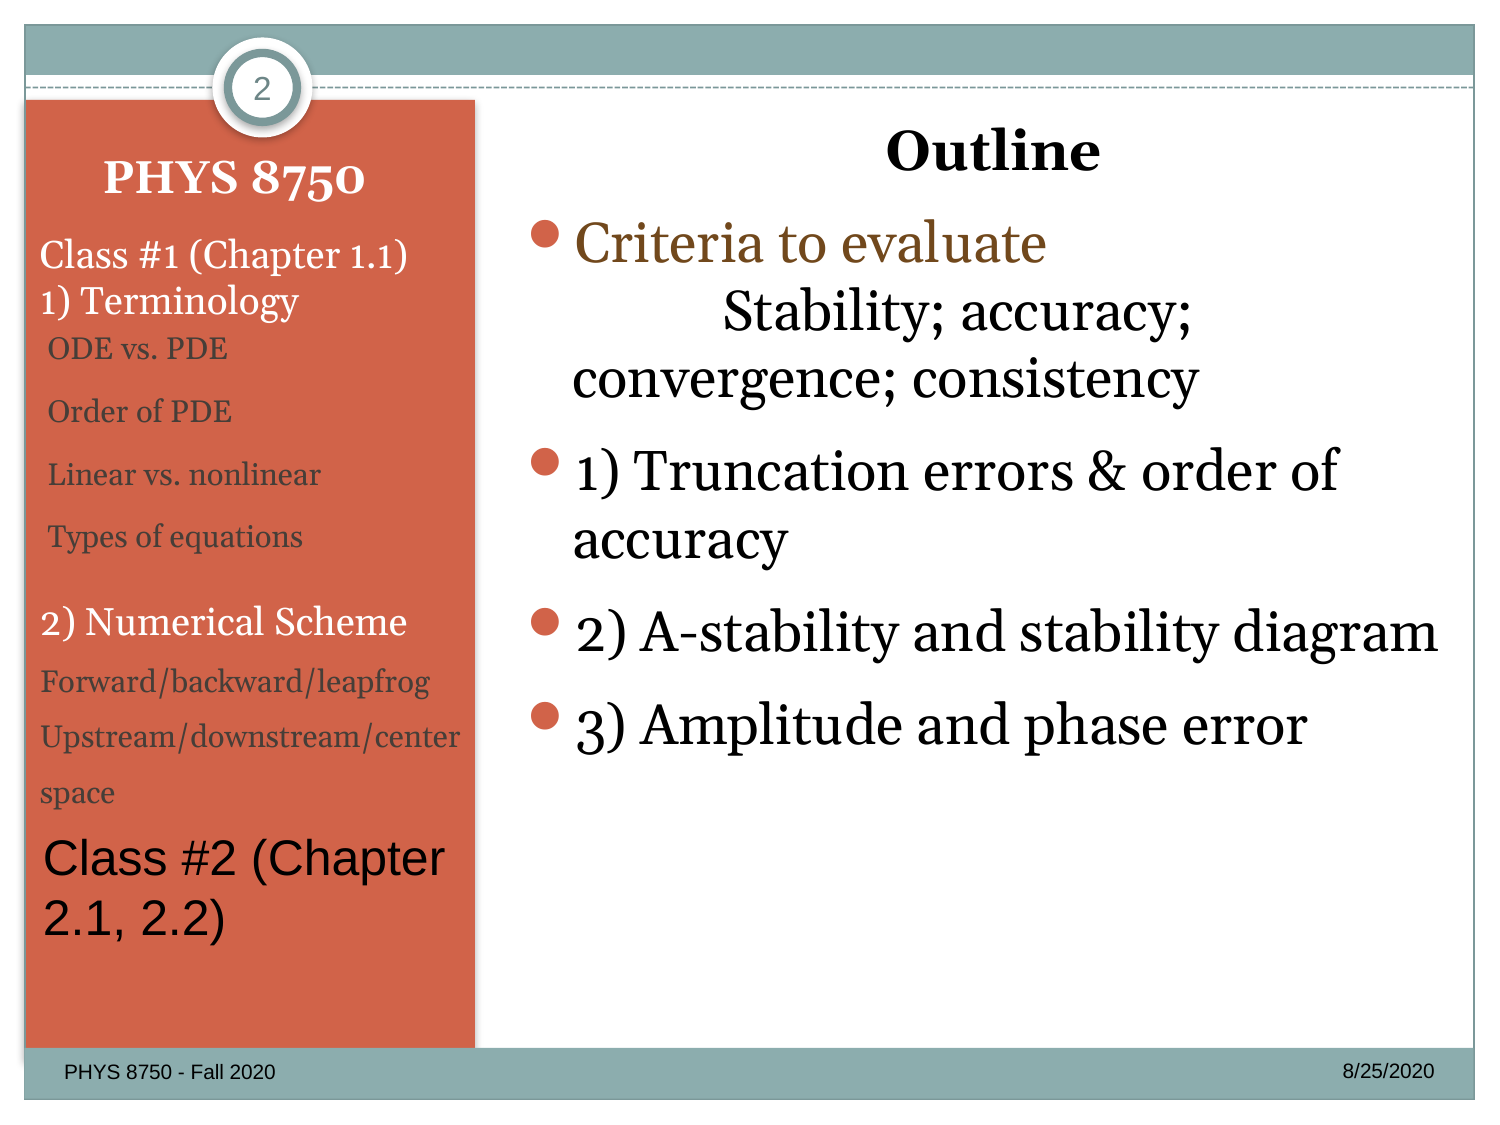

2
# PHYS 8750
Outline
Criteria to evaluate
     	Stability; accuracy; convergence; consistency
1) Truncation errors & order of accuracy
2) A-stability and stability diagram
3) Amplitude and phase error

Class #1 (Chapter 1.1)
1) Terminology
 ODE vs. PDE
 Order of PDE
 Linear vs. nonlinear
 Types of equations
2) Numerical Scheme
Forward/backward/leapfrog
Upstream/downstream/center space

Class #2 (Chapter 2.1, 2.2)
8/25/2020
PHYS 8750 - Fall 2020